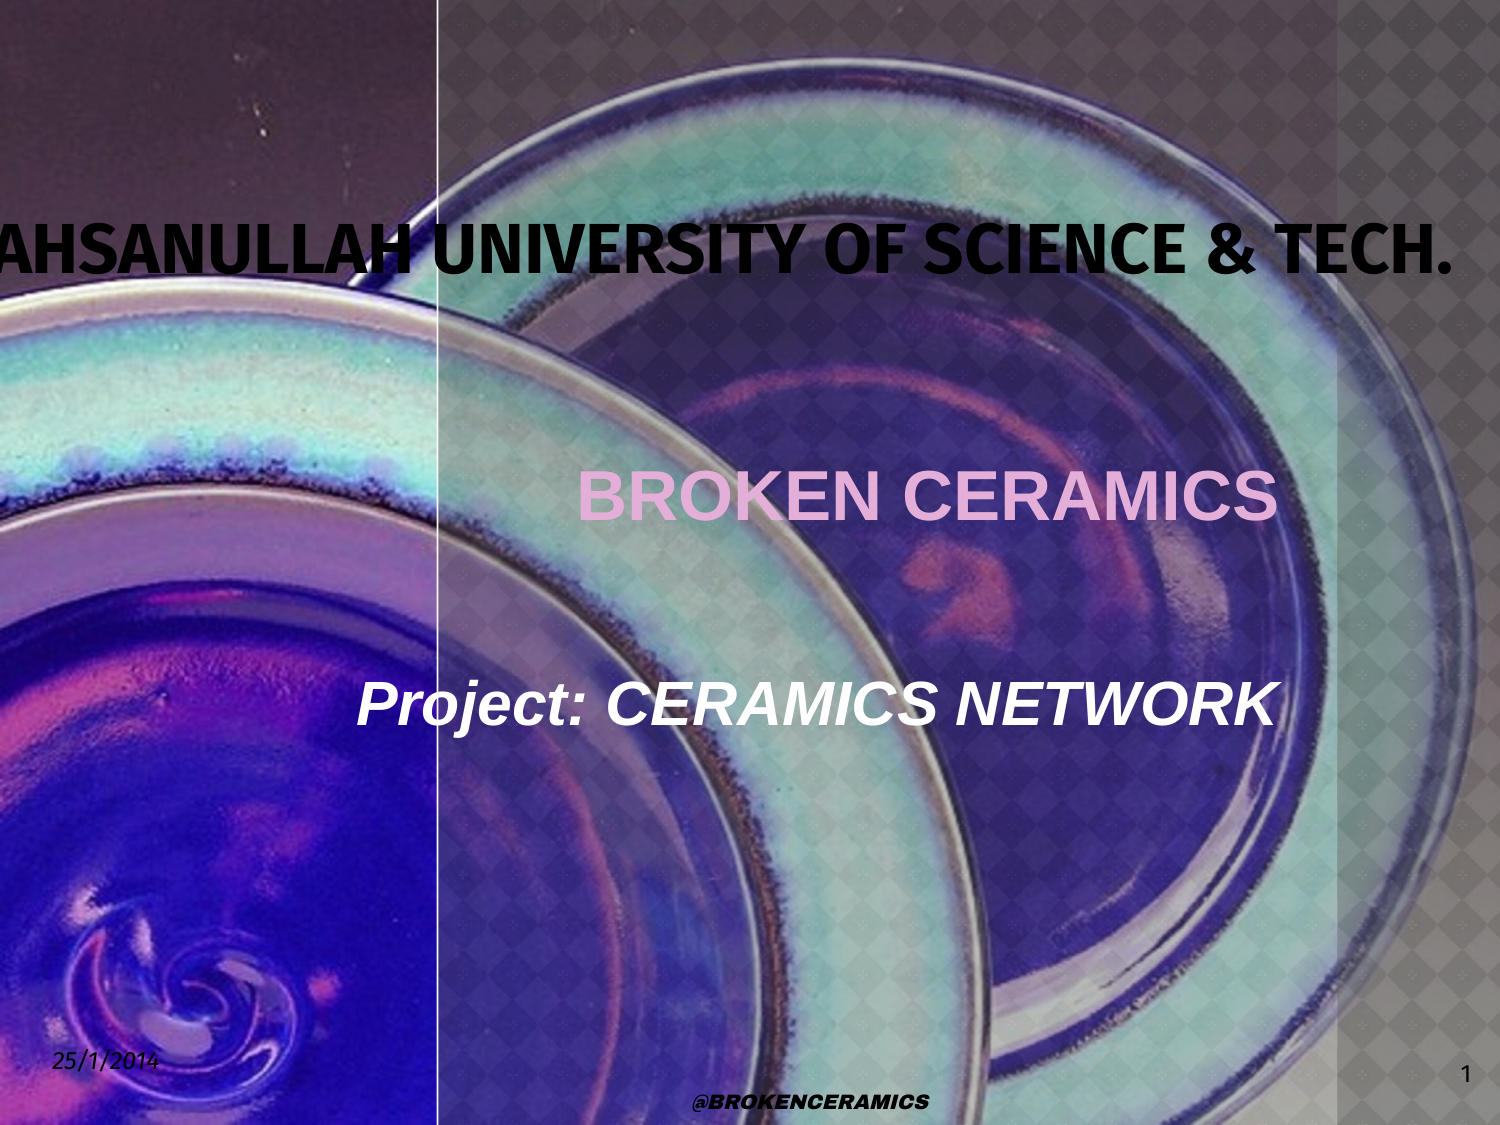

# Ahsanullah university of science & tech.
BROKEN CERAMICS

             Project: CERAMICS NETWORK

25/1/2014
1
@BROKENCERAMICS